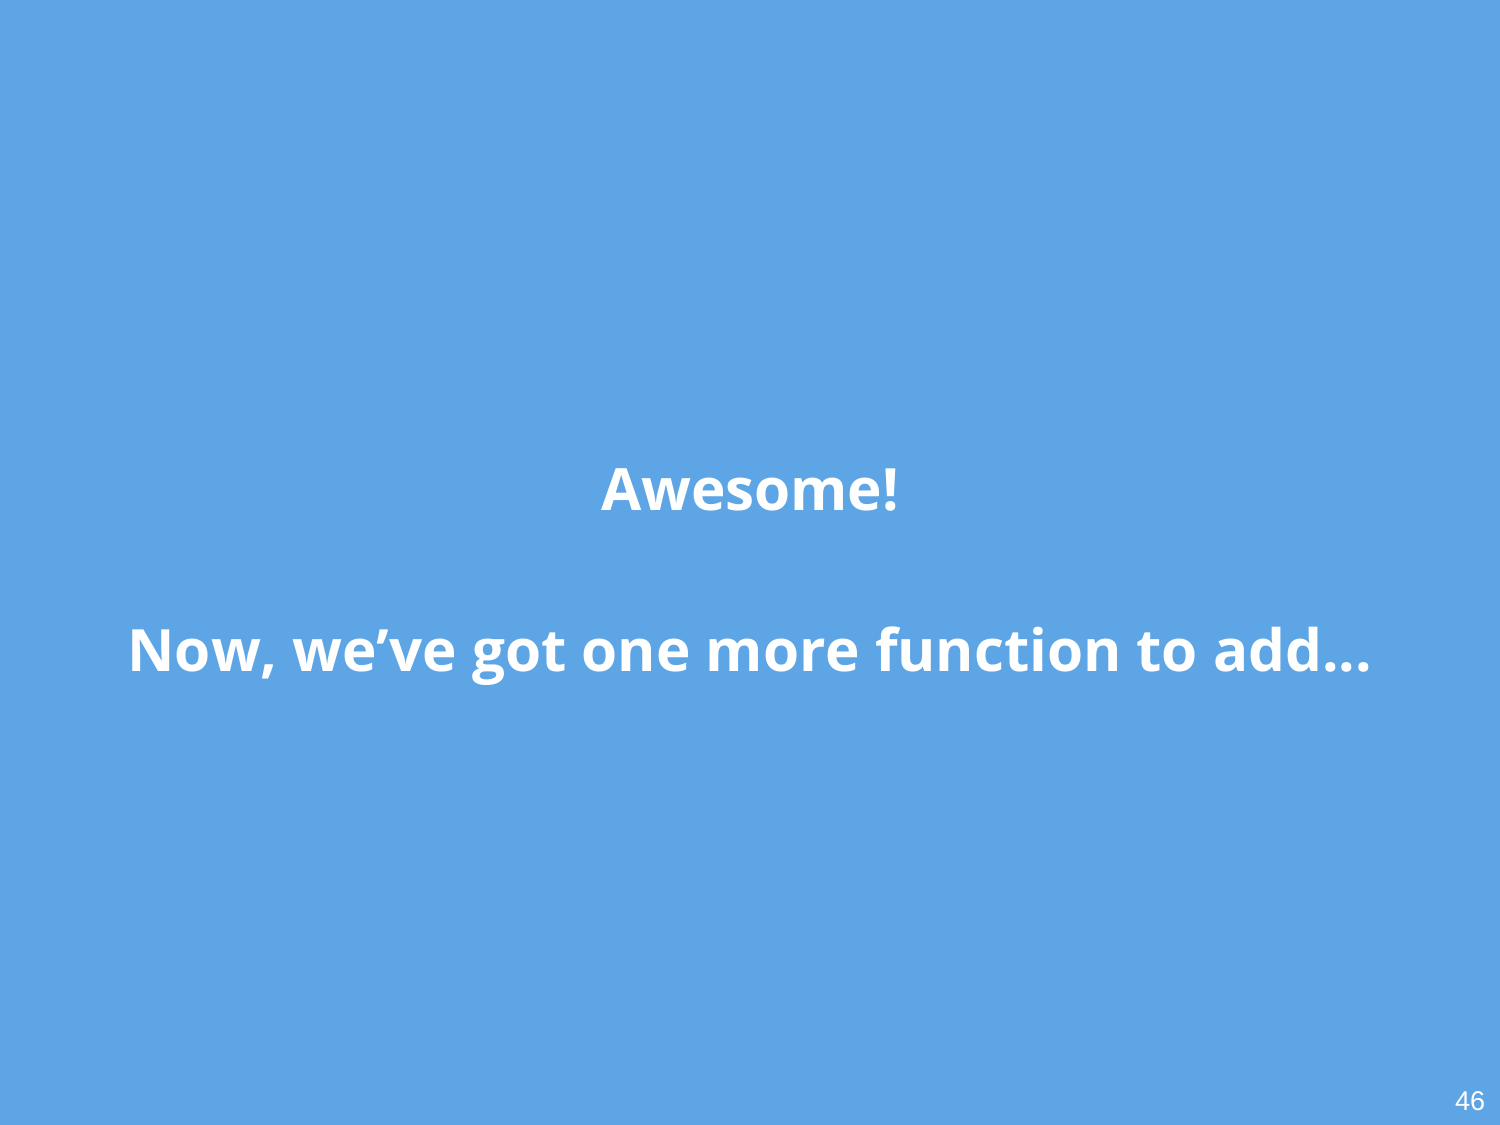

# Awesome!

Now, we’ve got one more function to add...